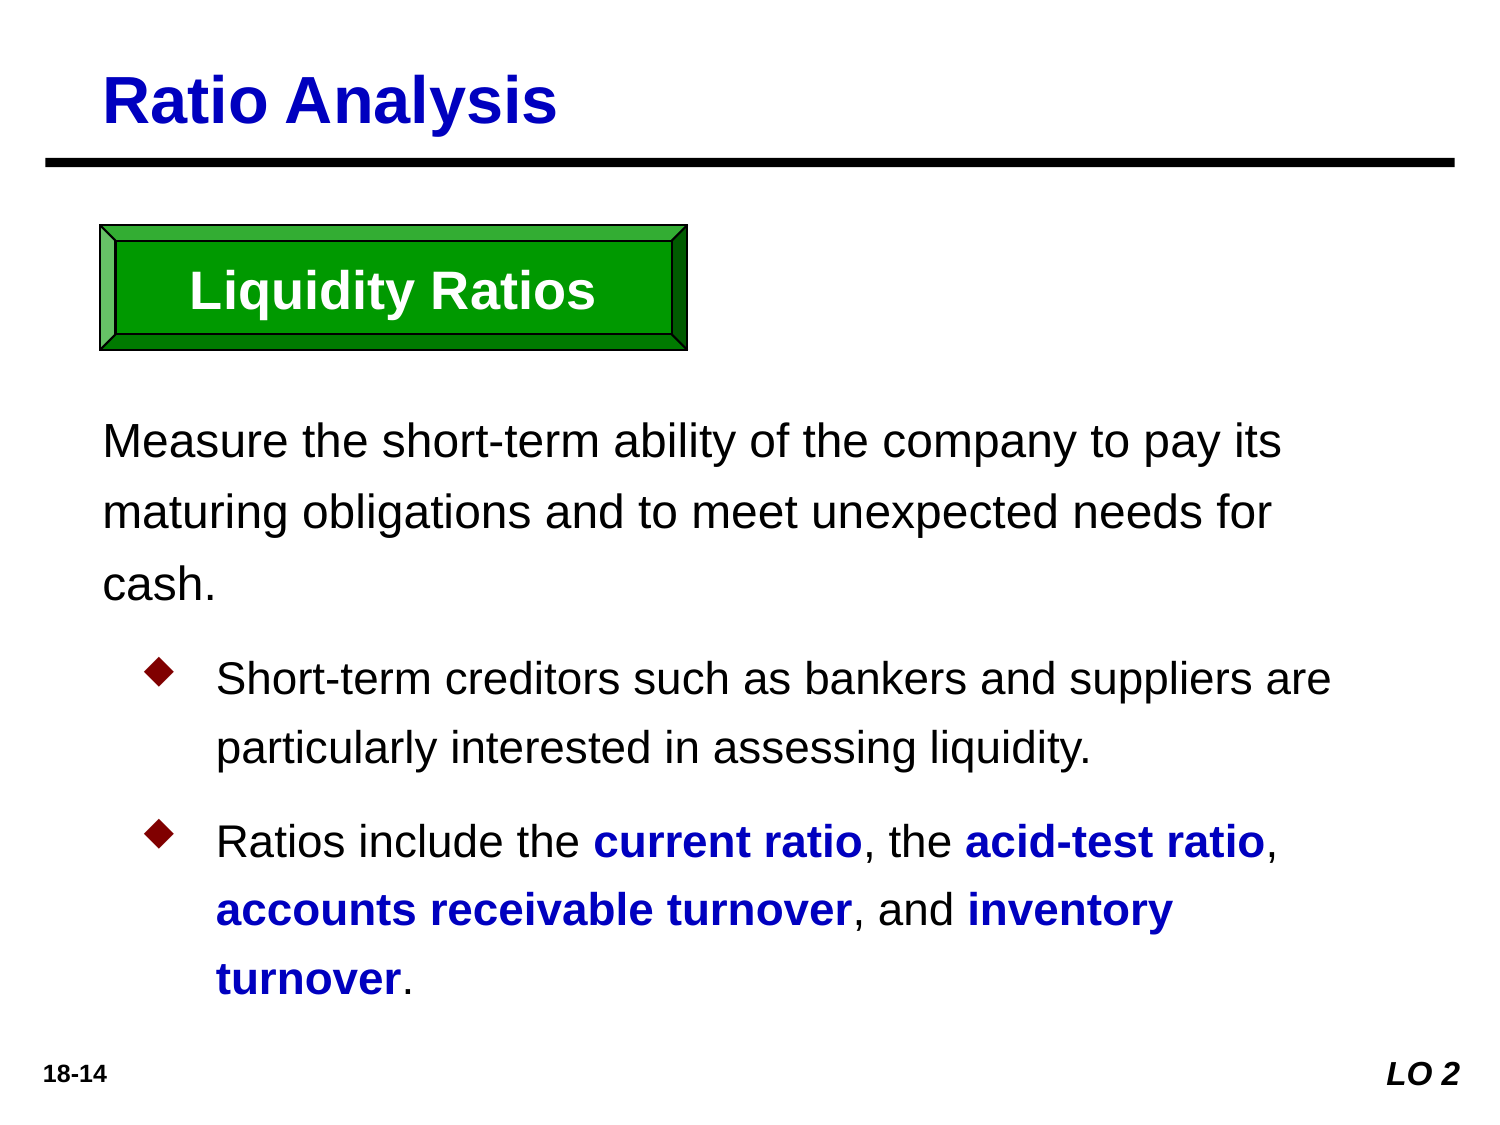

Ratio Analysis

Liquidity Ratios
Measure the short-term ability of the company to pay its maturing obligations and to meet unexpected needs for cash.
Short-term creditors such as bankers and suppliers are particularly interested in assessing liquidity.
Ratios include the current ratio, the acid-test ratio, accounts receivable turnover, and inventory turnover.
LO 2